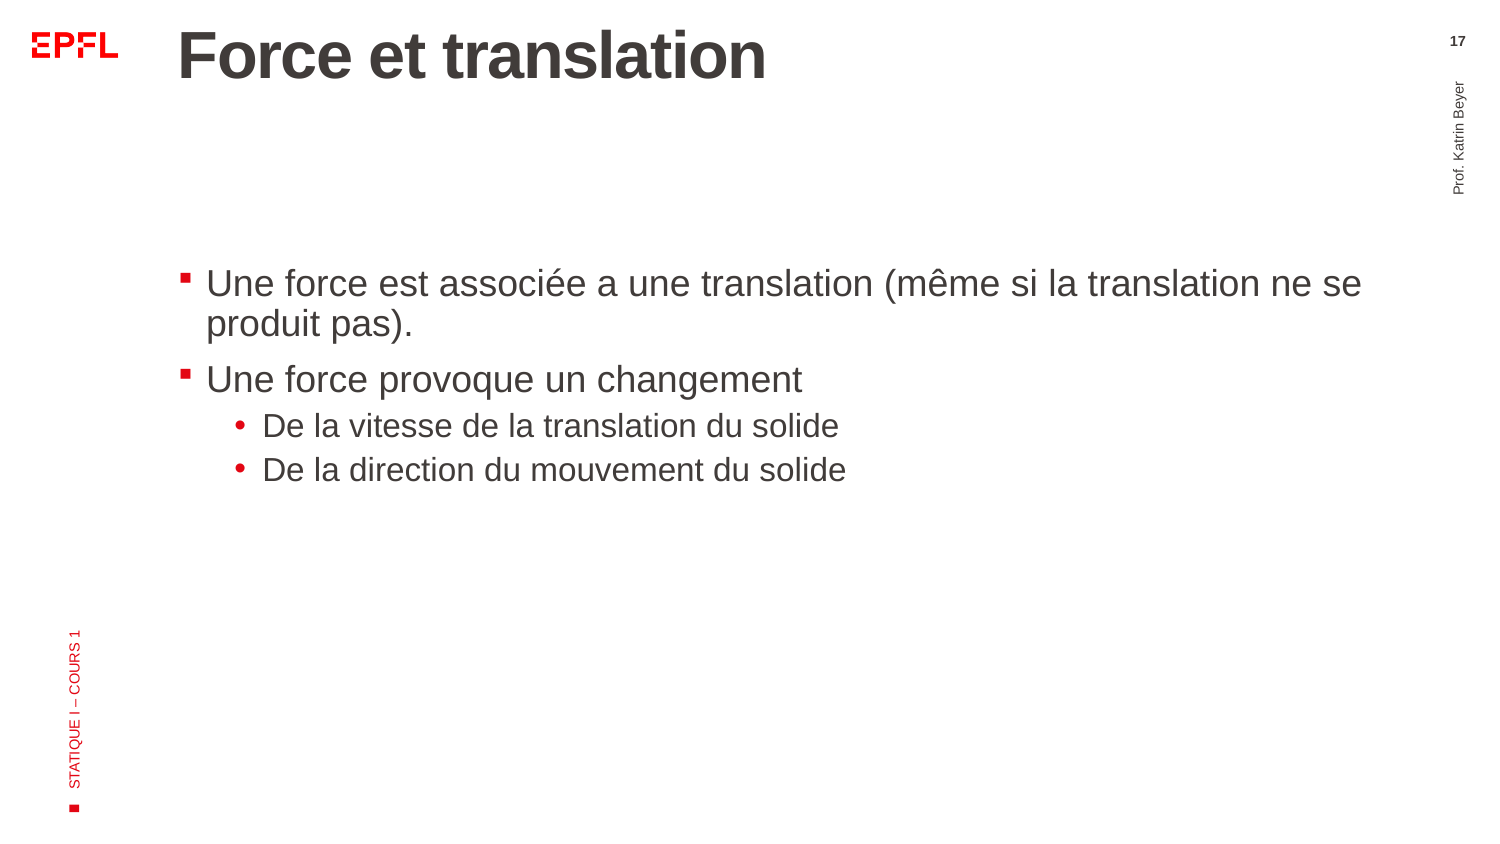

# Force et translation
17
Une force est associée a une translation (même si la translation ne se produit pas).
Une force provoque un changement
De la vitesse de la translation du solide
De la direction du mouvement du solide

Prof. Katrin Beyer
STATIQUE I – COURS 1